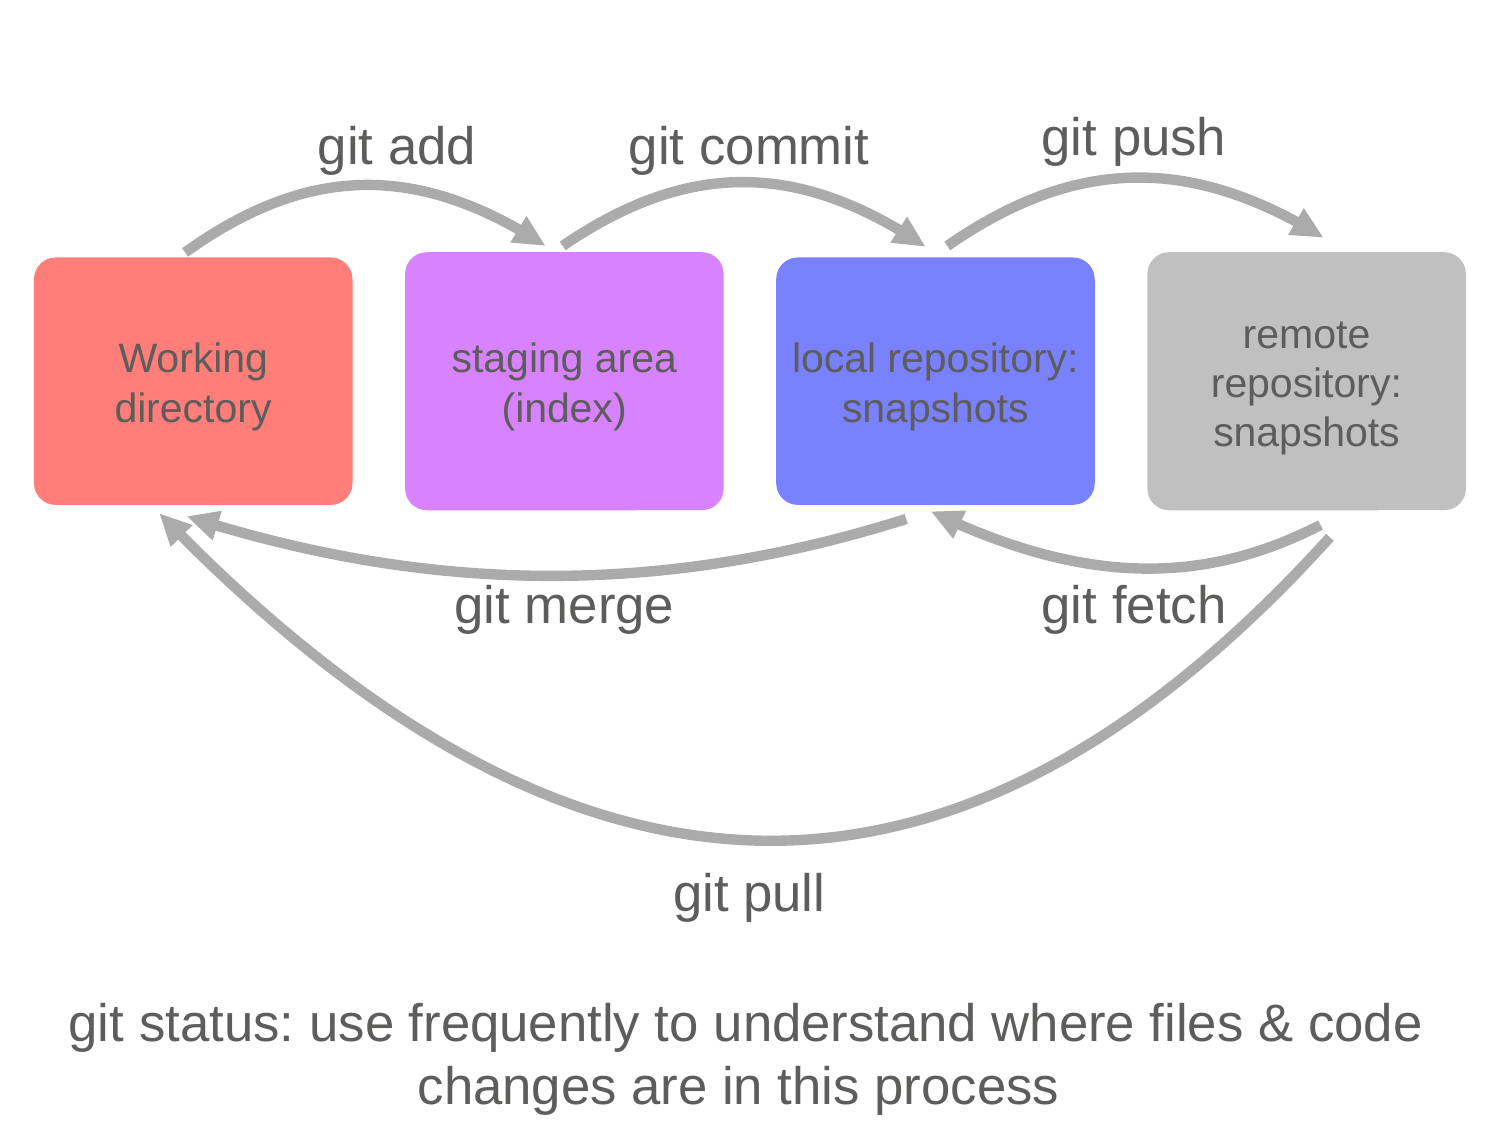

git push
git add
git commit

staging area (index)
remote repository:
snapshots
Working directory
local repository:
snapshots

git merge
git fetch
git pull
git status: use frequently to understand where files & code changes are in this process